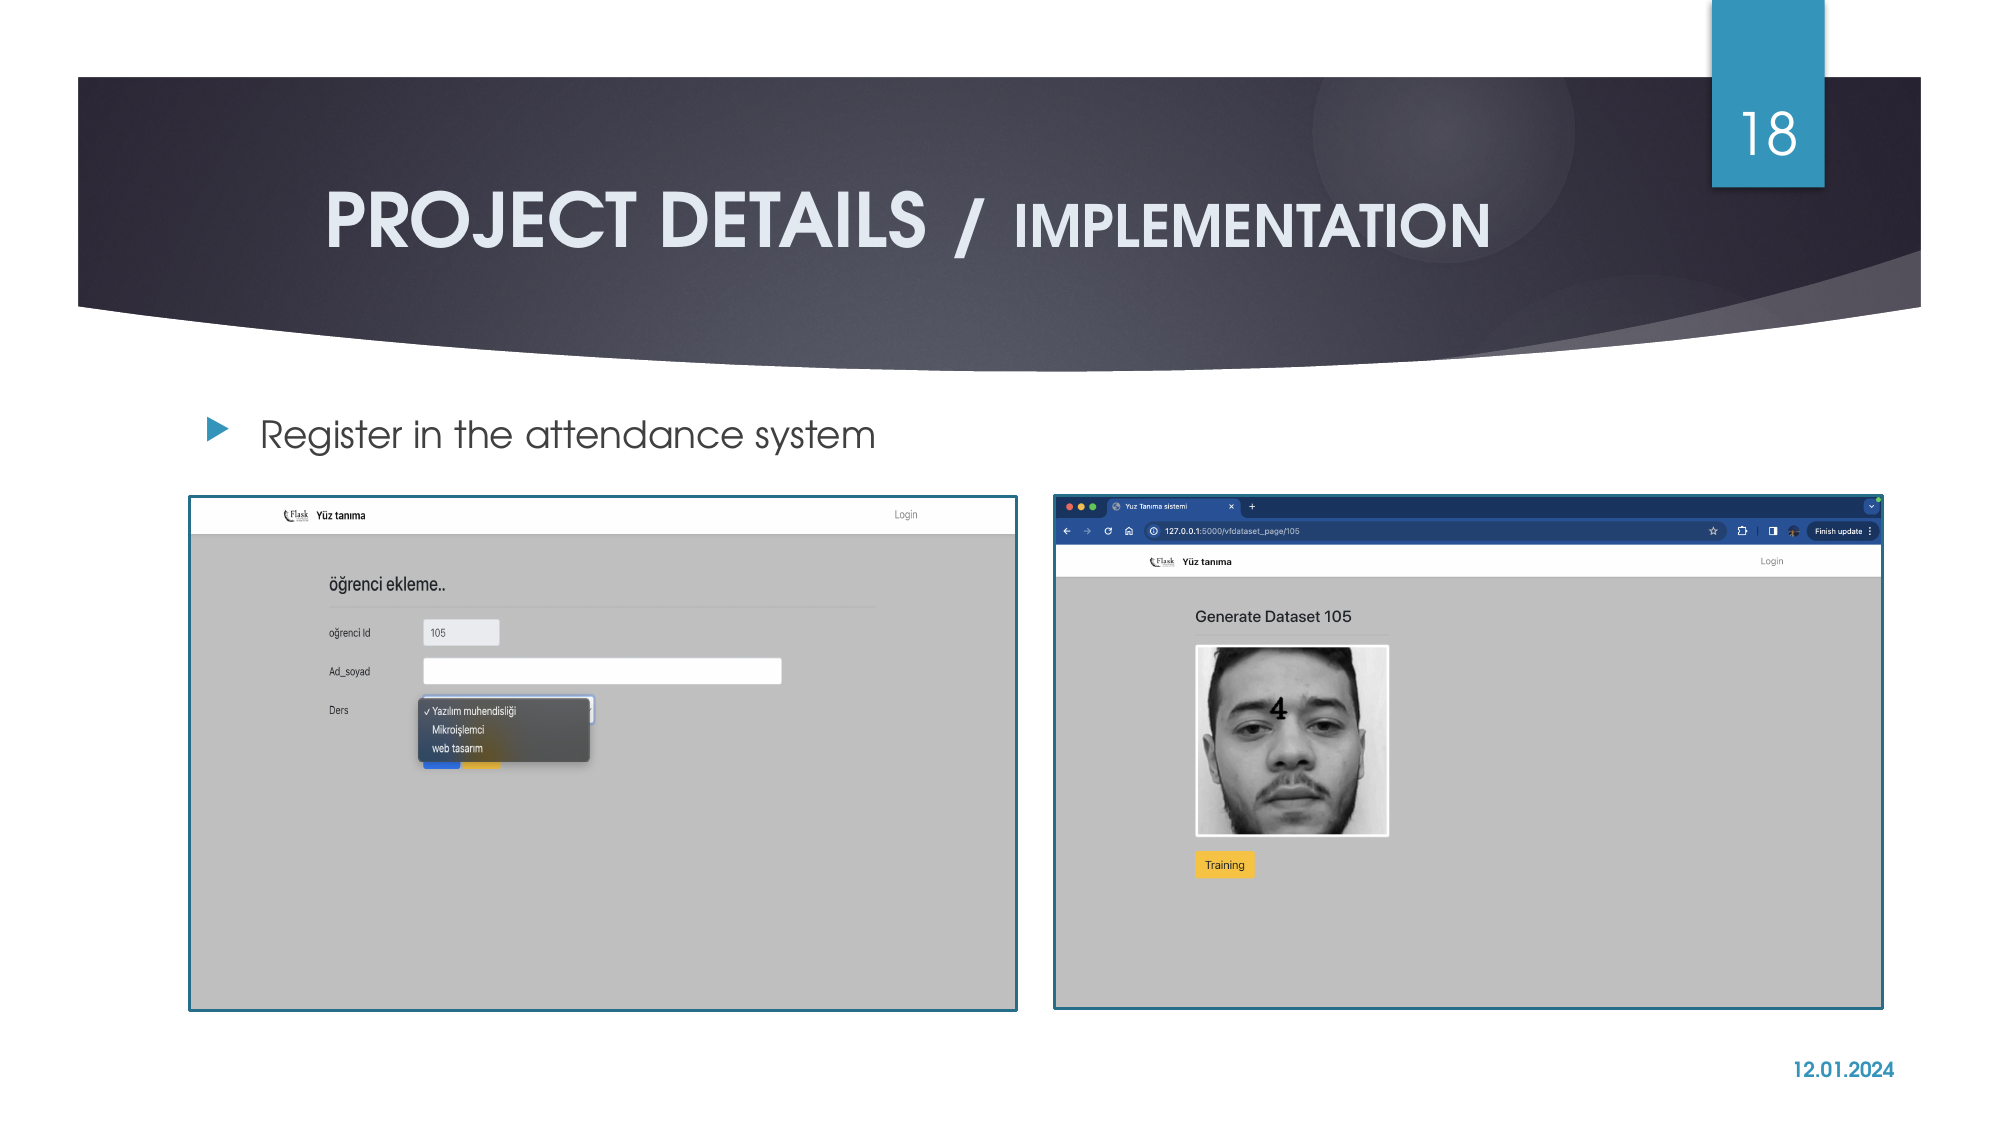

18
# PROJECT DETAILS / IMPLEMENTATION
Register in the attendance system

12.01.2024